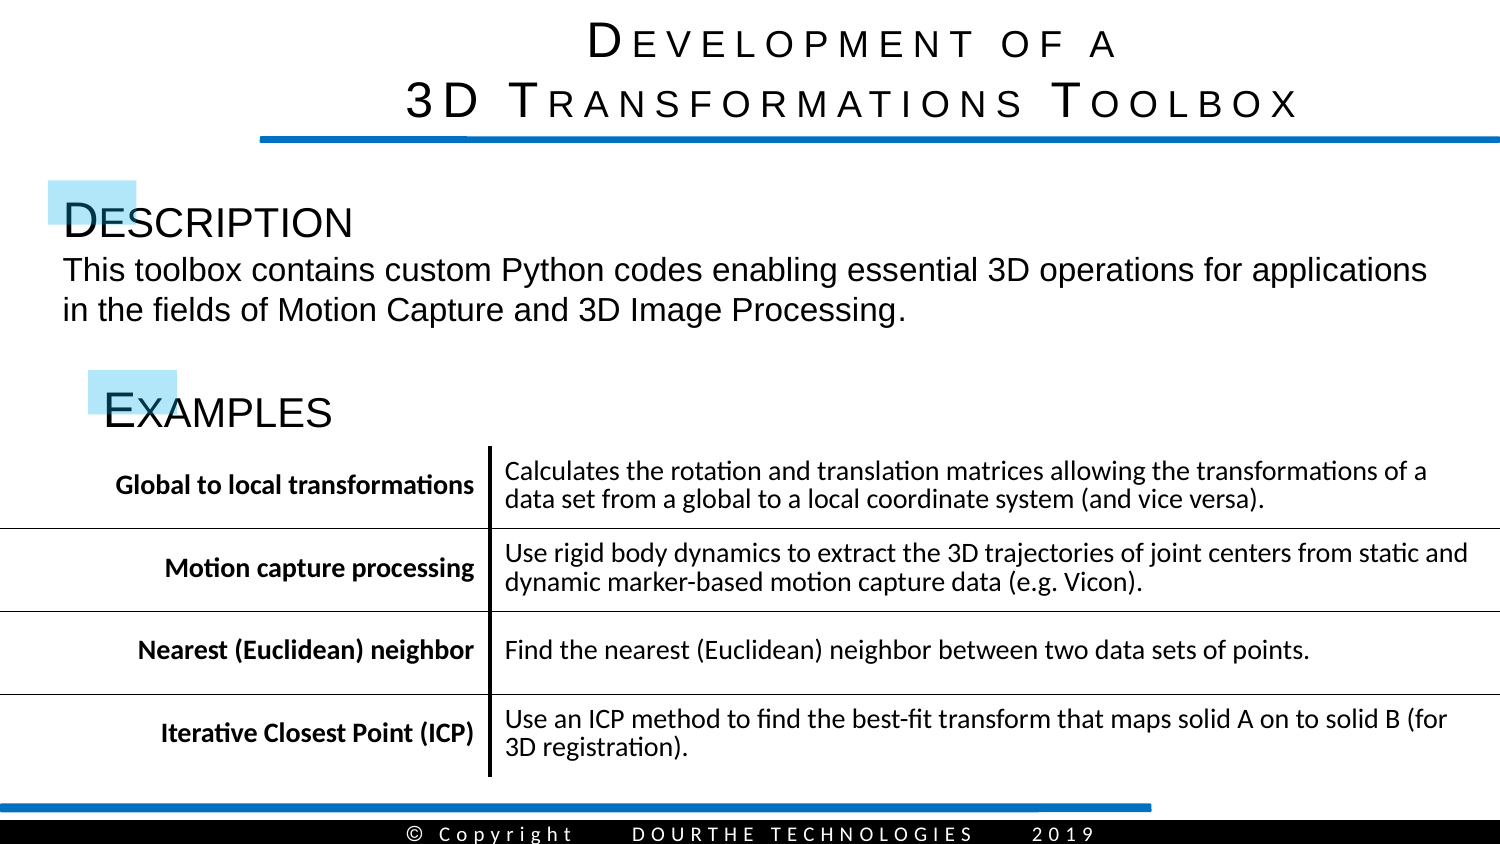

DEVELOPMENT OF A
3D TRANSFORMATIONS TOOLBOX

DESCRIPTION
This toolbox contains custom Python codes enabling essential 3D operations for applications in the fields of Motion Capture and 3D Image Processing.

EXAMPLES

| Global to local transformations | Calculates the rotation and translation matrices allowing the transformations of a data set from a global to a local coordinate system (and vice versa). |
| --- | --- |
| Motion capture processing | Use rigid body dynamics to extract the 3D trajectories of joint centers from static and dynamic marker-based motion capture data (e.g. Vicon). |
| Nearest (Euclidean) neighbor | Find the nearest (Euclidean) neighbor between two data sets of points. |
| Iterative Closest Point (ICP) | Use an ICP method to find the best-fit transform that maps solid A on to solid B (for 3D registration). |

© Copyright     DOURTHE TECHNOLOGIES     2019